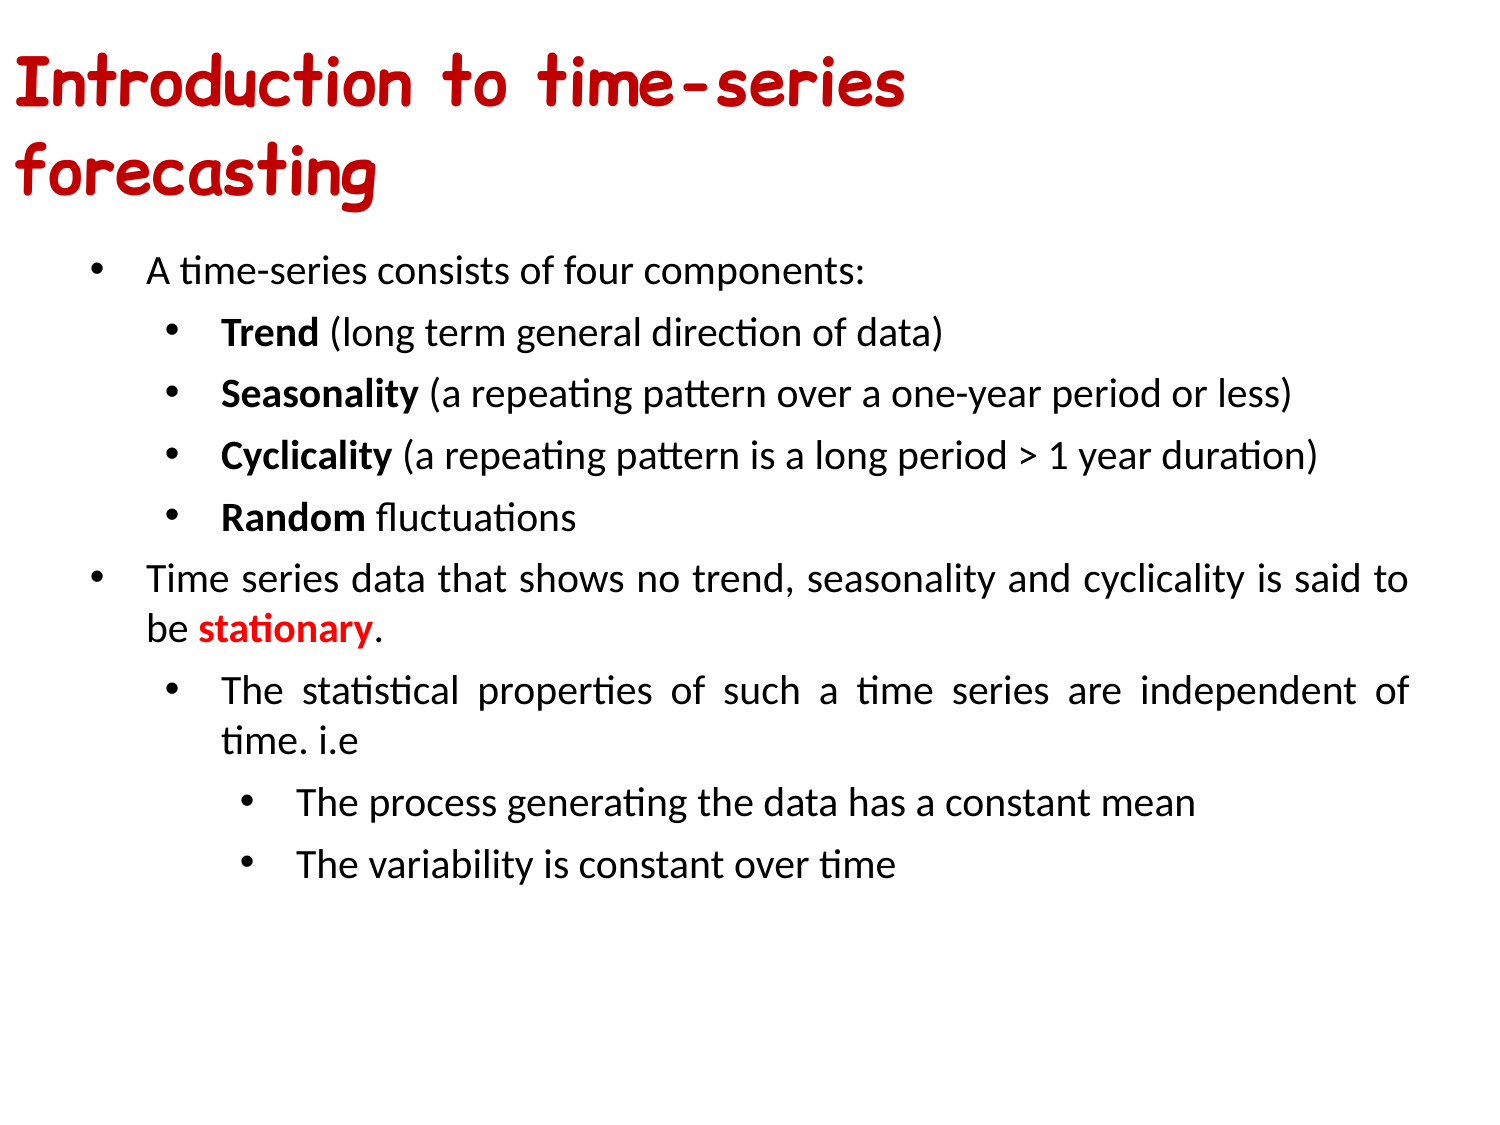

Introduction to time-series forecasting
A time-series consists of four components:
Trend (long term general direction of data)
Seasonality (a repeating pattern over a one-year period or less)
Cyclicality (a repeating pattern is a long period > 1 year duration)
Random fluctuations
Time series data that shows no trend, seasonality and cyclicality is said to be stationary.
The statistical properties of such a time series are independent of time. i.e
The process generating the data has a constant mean
The variability is constant over time